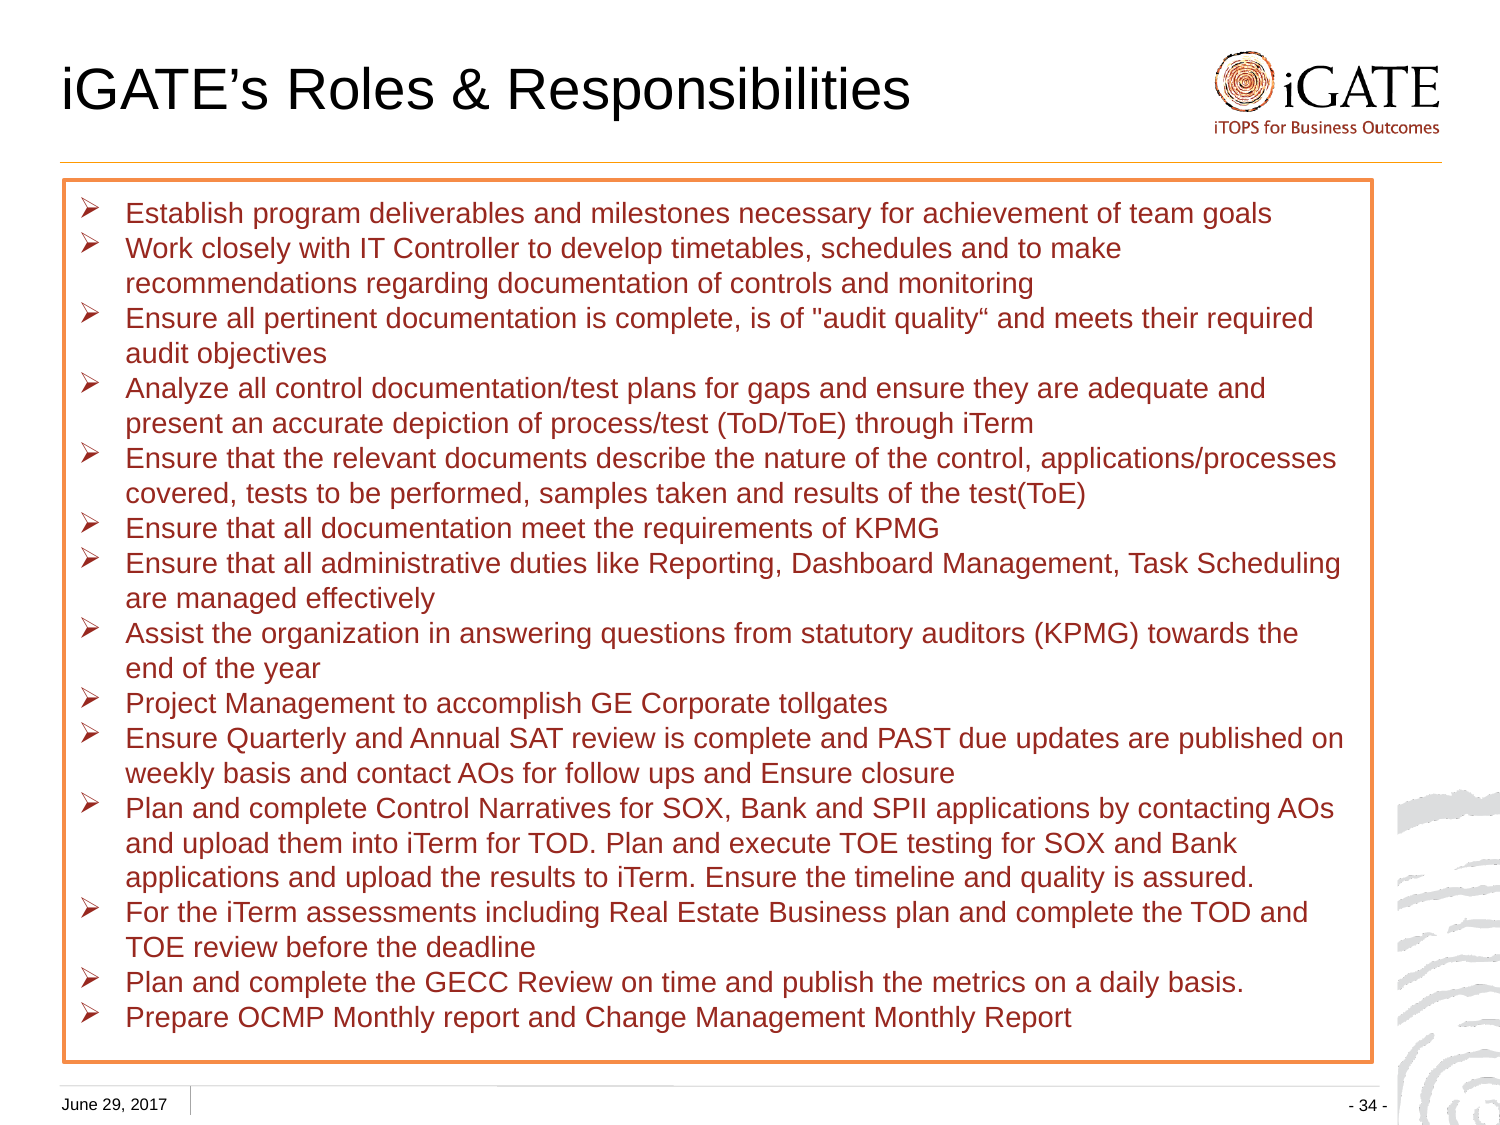

# iGATE’s Roles & Responsibilities

Establish program deliverables and milestones necessary for achievement of team goals
Work closely with IT Controller to develop timetables, schedules and to make recommendations regarding documentation of controls and monitoring
Ensure all pertinent documentation is complete, is of "audit quality“ and meets their required audit objectives
Analyze all control documentation/test plans for gaps and ensure they are adequate and present an accurate depiction of process/test (ToD/ToE) through iTerm
Ensure that the relevant documents describe the nature of the control, applications/processes covered, tests to be performed, samples taken and results of the test(ToE)
Ensure that all documentation meet the requirements of KPMG
Ensure that all administrative duties like Reporting, Dashboard Management, Task Scheduling are managed effectively
Assist the organization in answering questions from statutory auditors (KPMG) towards the end of the year
Project Management to accomplish GE Corporate tollgates
Ensure Quarterly and Annual SAT review is complete and PAST due updates are published on weekly basis and contact AOs for follow ups and Ensure closure
Plan and complete Control Narratives for SOX, Bank and SPII applications by contacting AOs and upload them into iTerm for TOD. Plan and execute TOE testing for SOX and Bank applications and upload the results to iTerm. Ensure the timeline and quality is assured.
For the iTerm assessments including Real Estate Business plan and complete the TOD and TOE review before the deadline
Plan and complete the GECC Review on time and publish the metrics on a daily basis.
Prepare OCMP Monthly report and Change Management Monthly Report